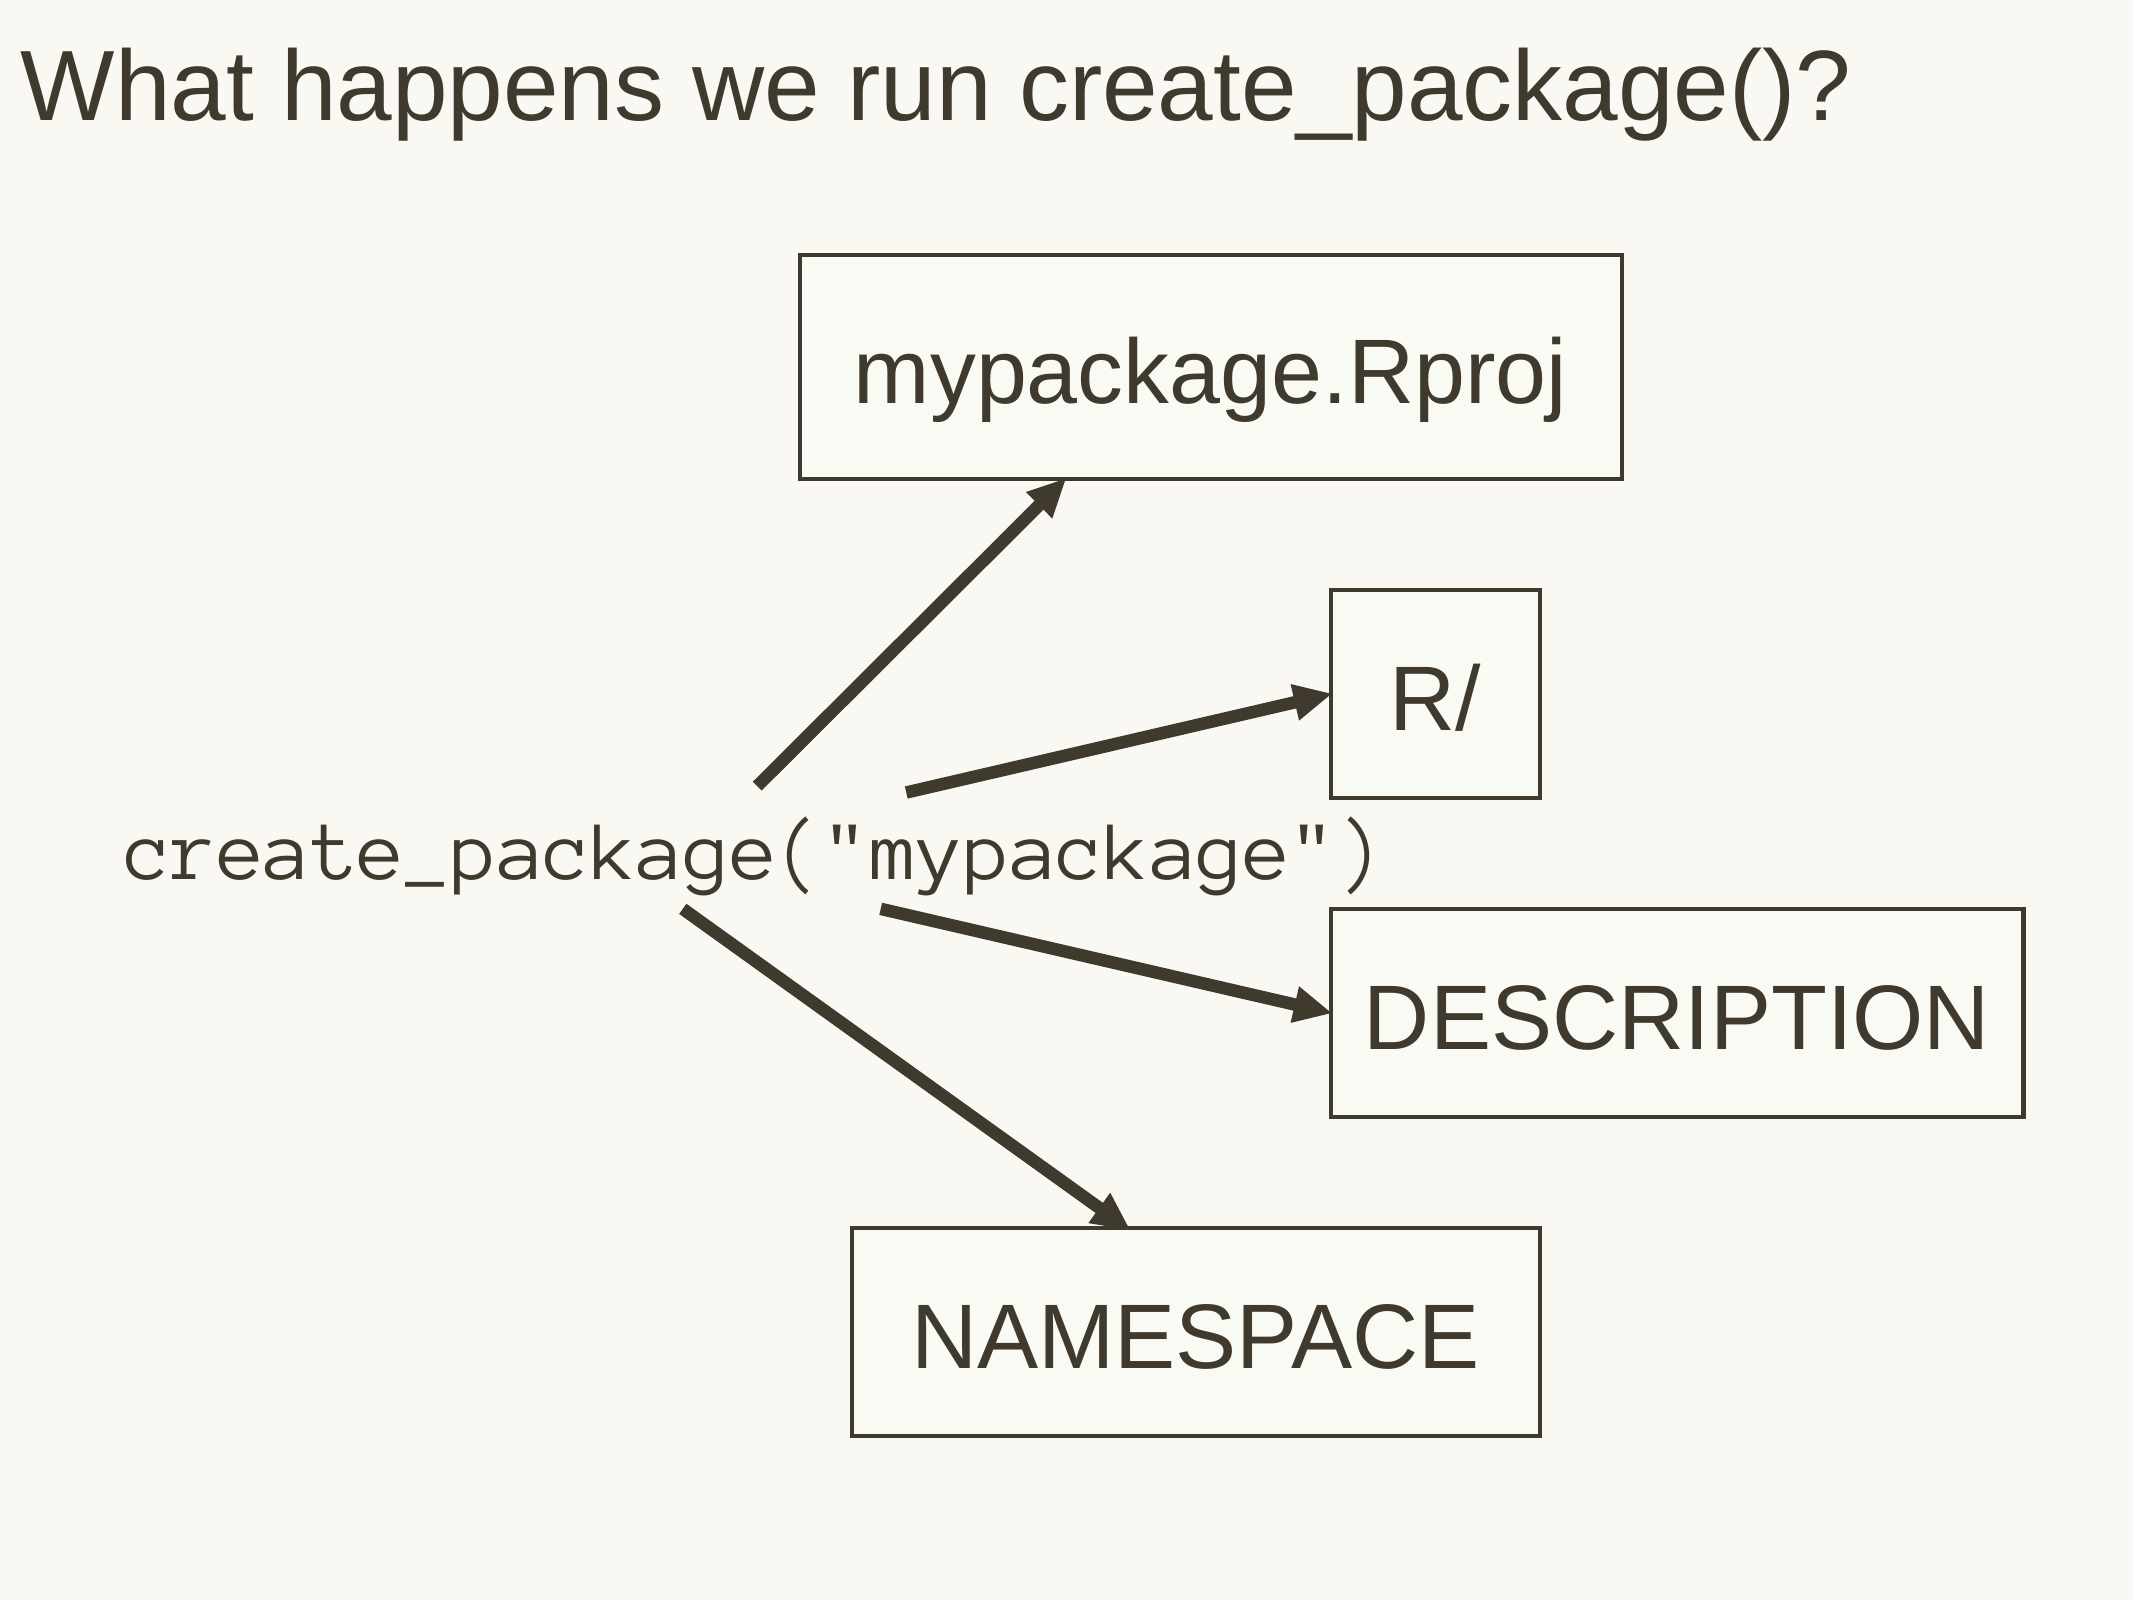

# What happens we run create_package()?
mypackage.Rproj
R/
create_package("mypackage")
DESCRIPTION
NAMESPACE